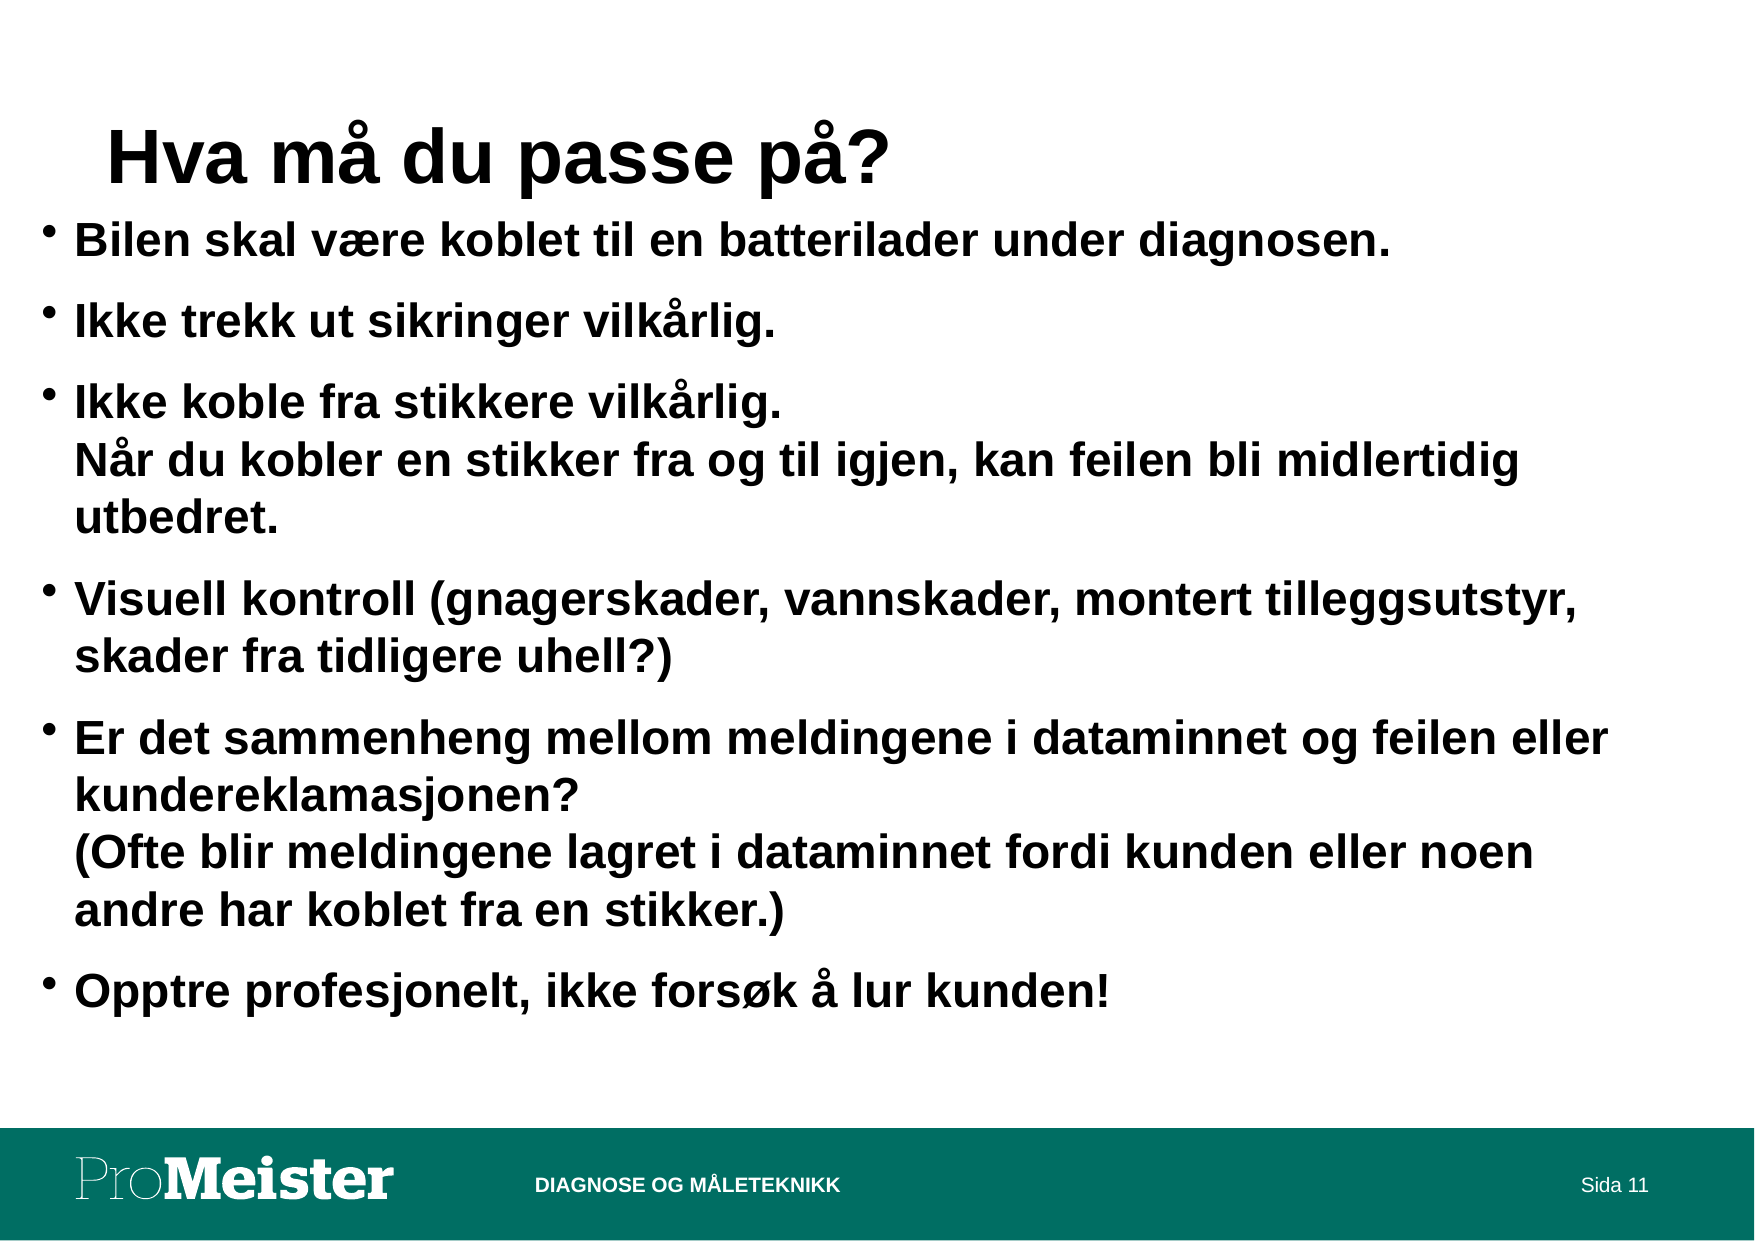

# Hva må du passe på?
Bilen skal være koblet til en batterilader under diagnosen.
Ikke trekk ut sikringer vilkårlig.
Ikke koble fra stikkere vilkårlig.
Når du kobler en stikker fra og til igjen, kan feilen bli midlertidig utbedret.
Visuell kontroll (gnagerskader, vannskader, montert tilleggsutstyr, skader fra tidligere uhell?)
Er det sammenheng mellom meldingene i dataminnet og feilen eller kundereklamasjonen?
(Ofte blir meldingene lagret i dataminnet fordi kunden eller noen andre har koblet fra en stikker.)
Opptre profesjonelt, ikke forsøk å lur kunden!